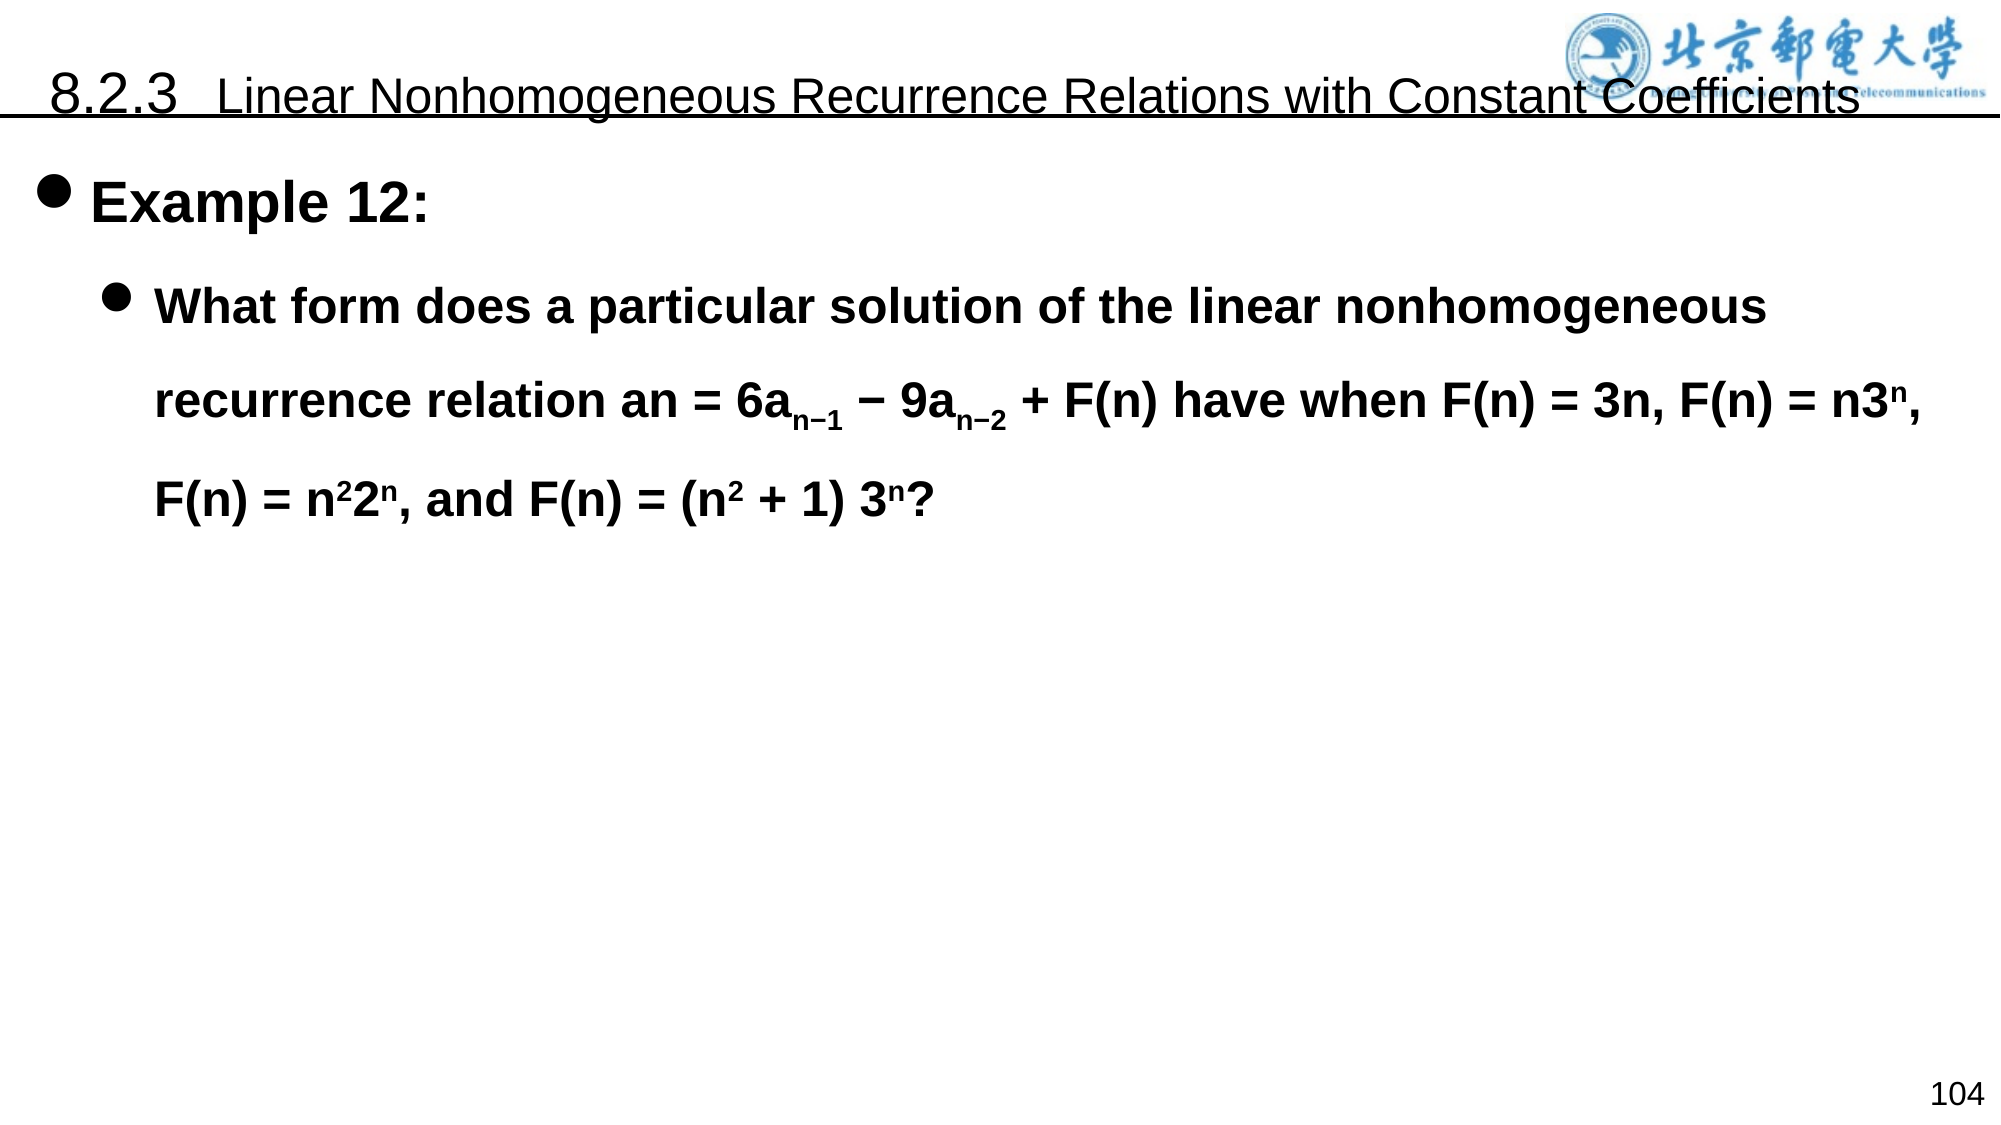

8.2.3  Linear Nonhomogeneous Recurrence Relations with Constant Coefficients
Example 12:
What form does a particular solution of the linear nonhomogeneous recurrence relation an = 6an−1 − 9an−2 + F(n) have when F(n) = 3n, F(n) = n3n, F(n) = n22n, and F(n) = (n2 + 1) 3n?